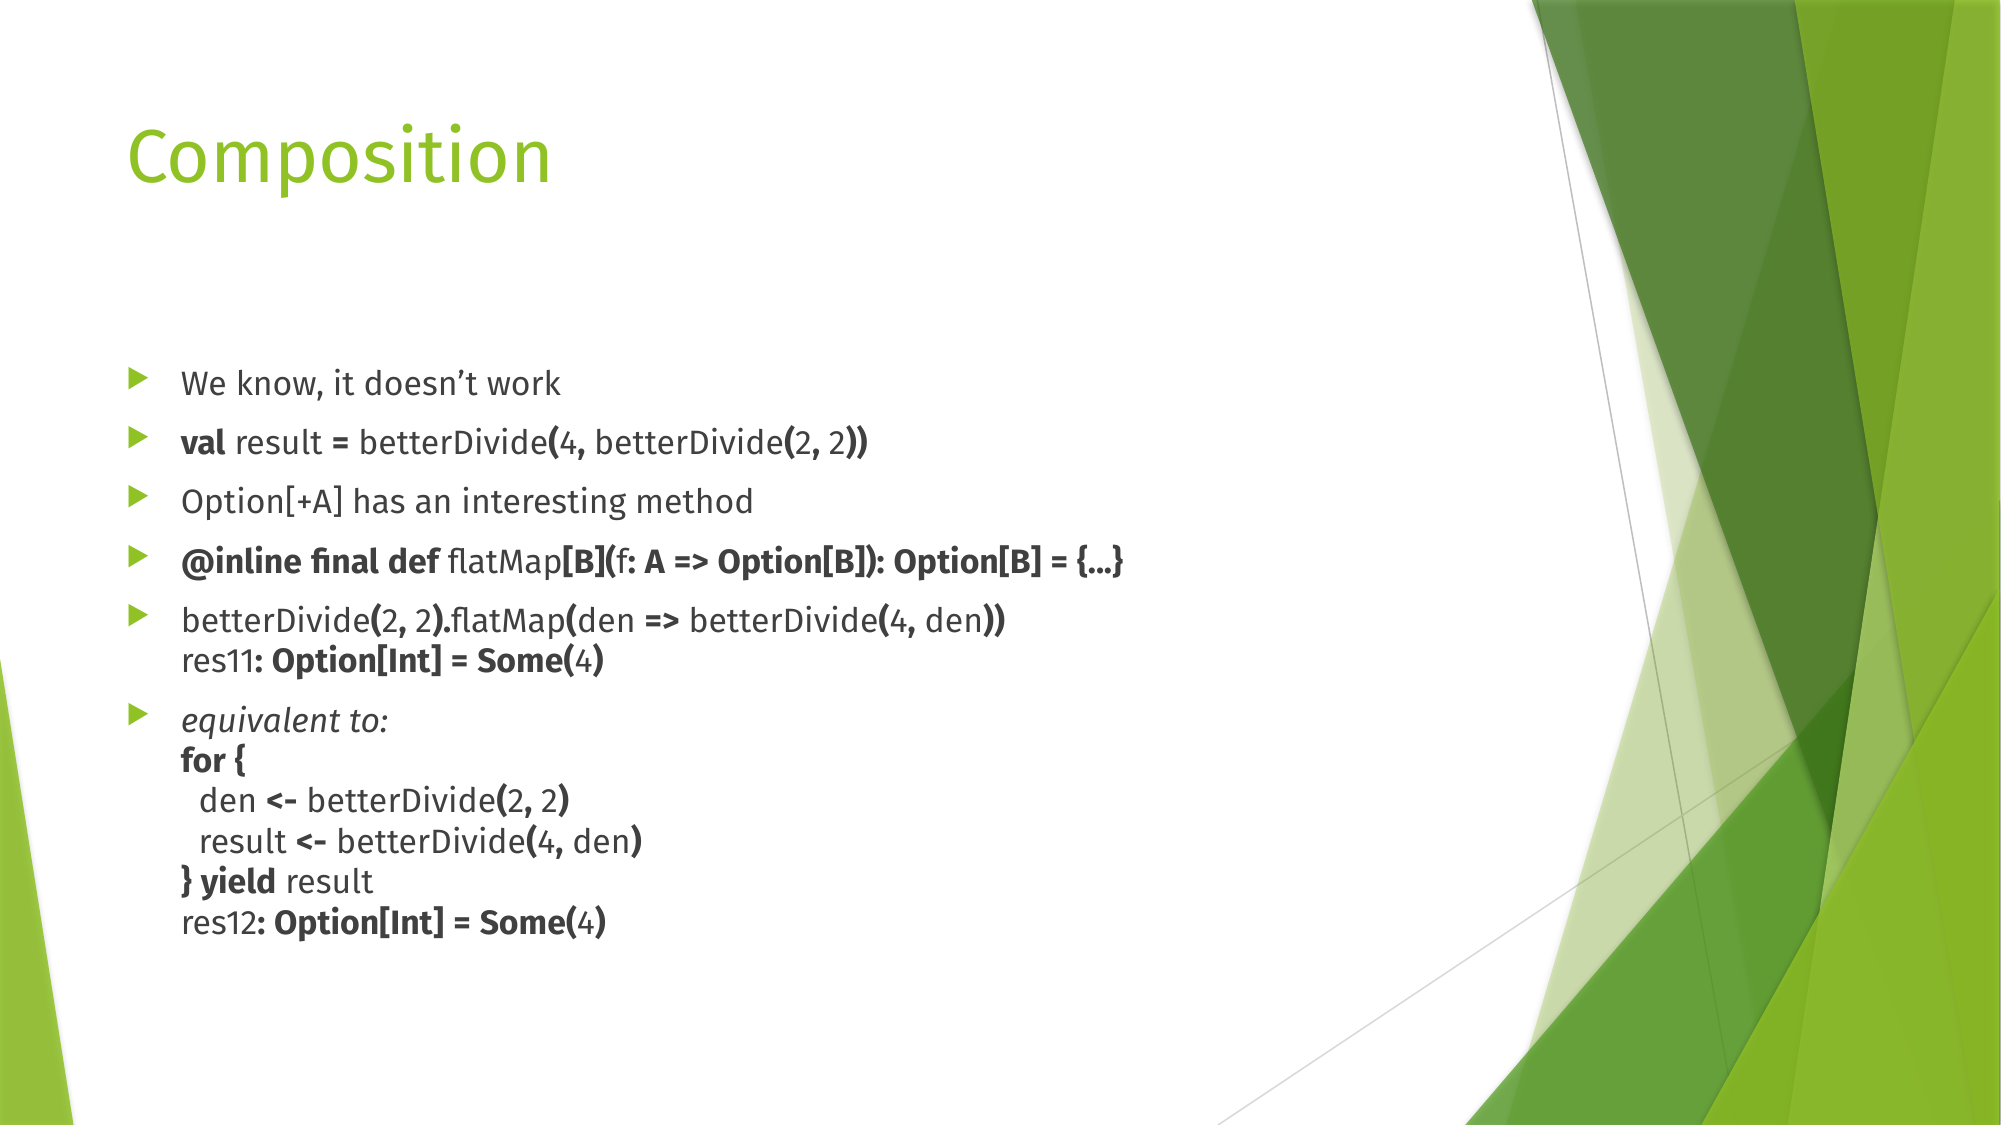

# Composition
We know, it doesn’t work
val result = betterDivide(4, betterDivide(2, 2))
Option[+A] has an interesting method
@inline final def flatMap[B](f: A => Option[B]): Option[B] = {...}
betterDivide(2, 2).flatMap(den => betterDivide(4, den))
res11: Option[Int] = Some(4)
equivalent to:
for {
  den <- betterDivide(2, 2)
  result <- betterDivide(4, den)
} yield result
res12: Option[Int] = Some(4)